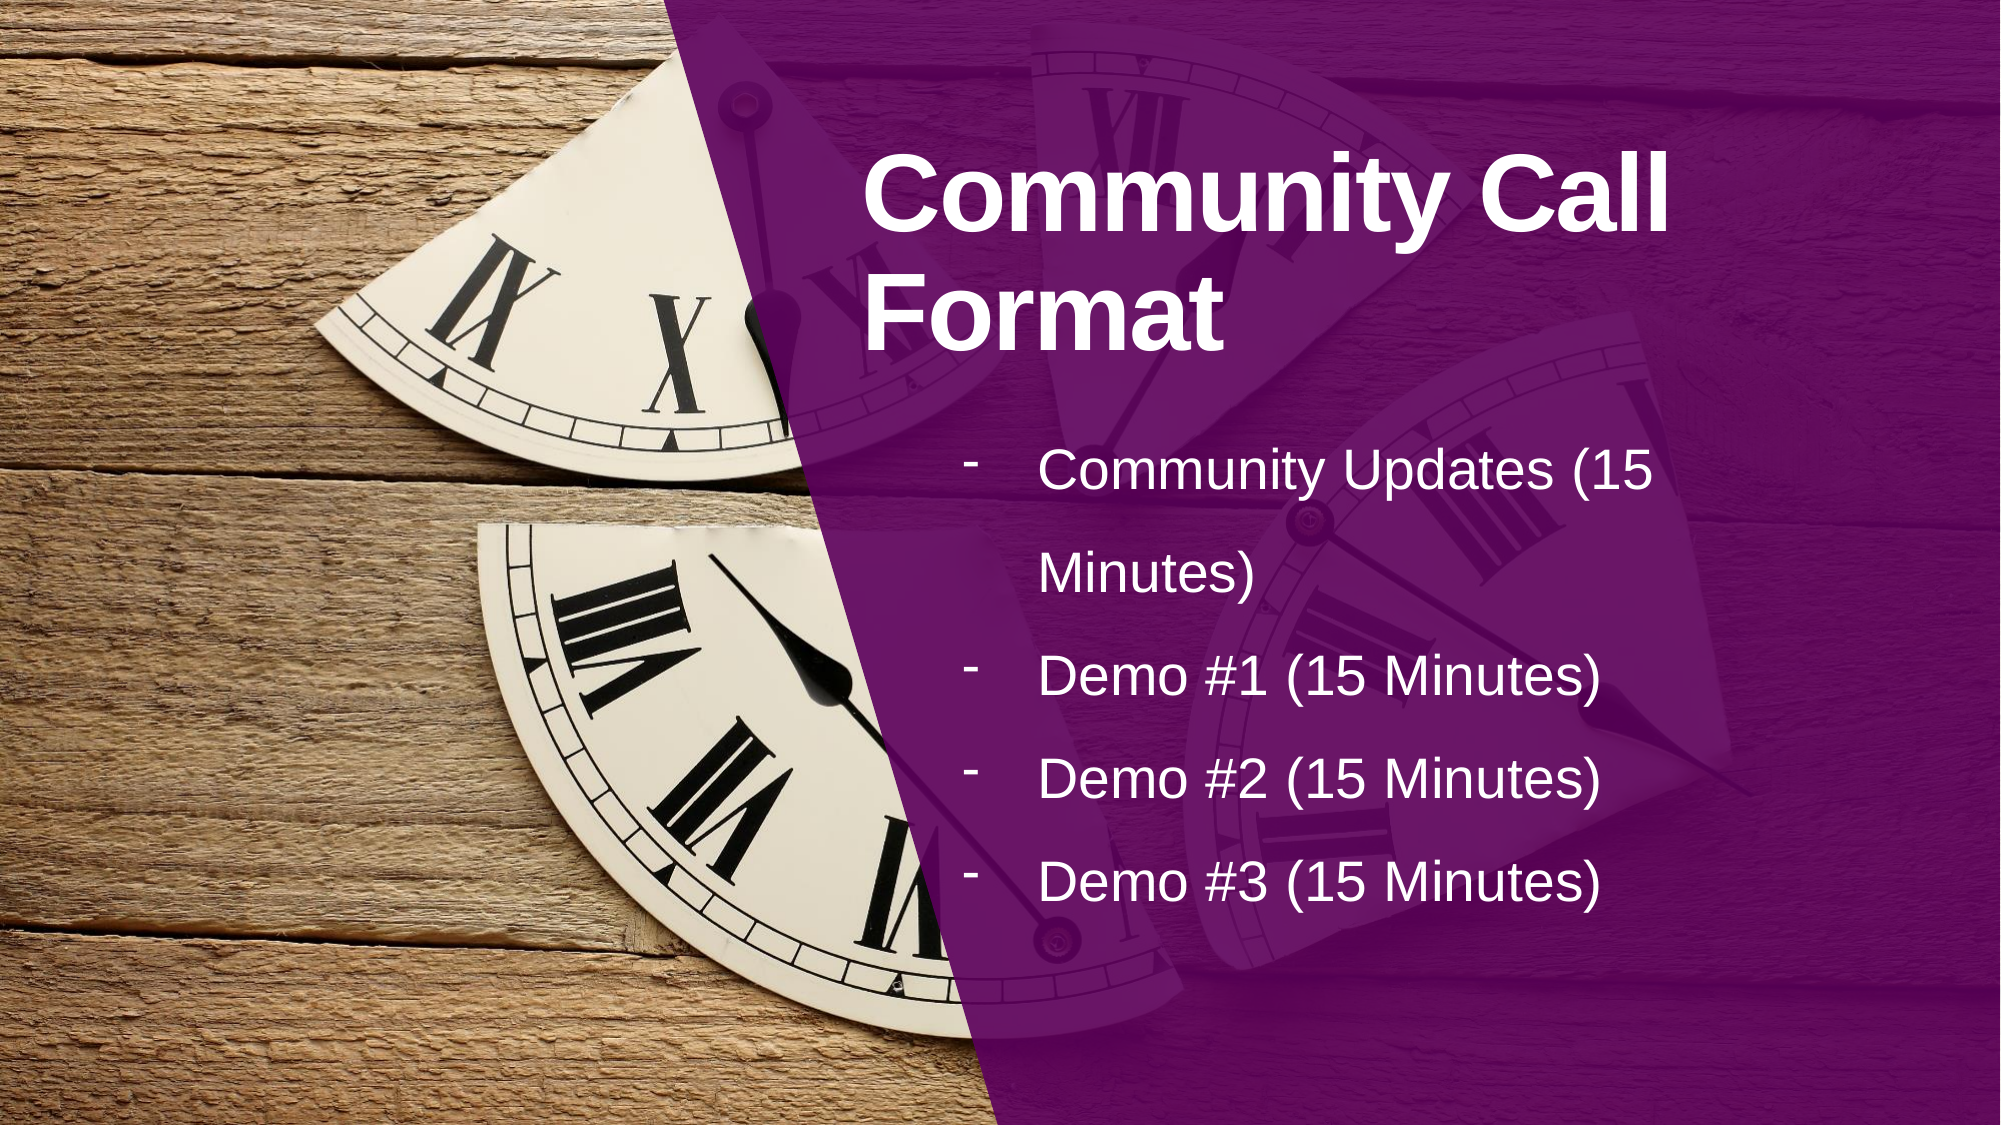

# Community Call Format
Community Updates (15 Minutes)
Demo #1 (15 Minutes)
Demo #2 (15 Minutes)
Demo #3 (15 Minutes)